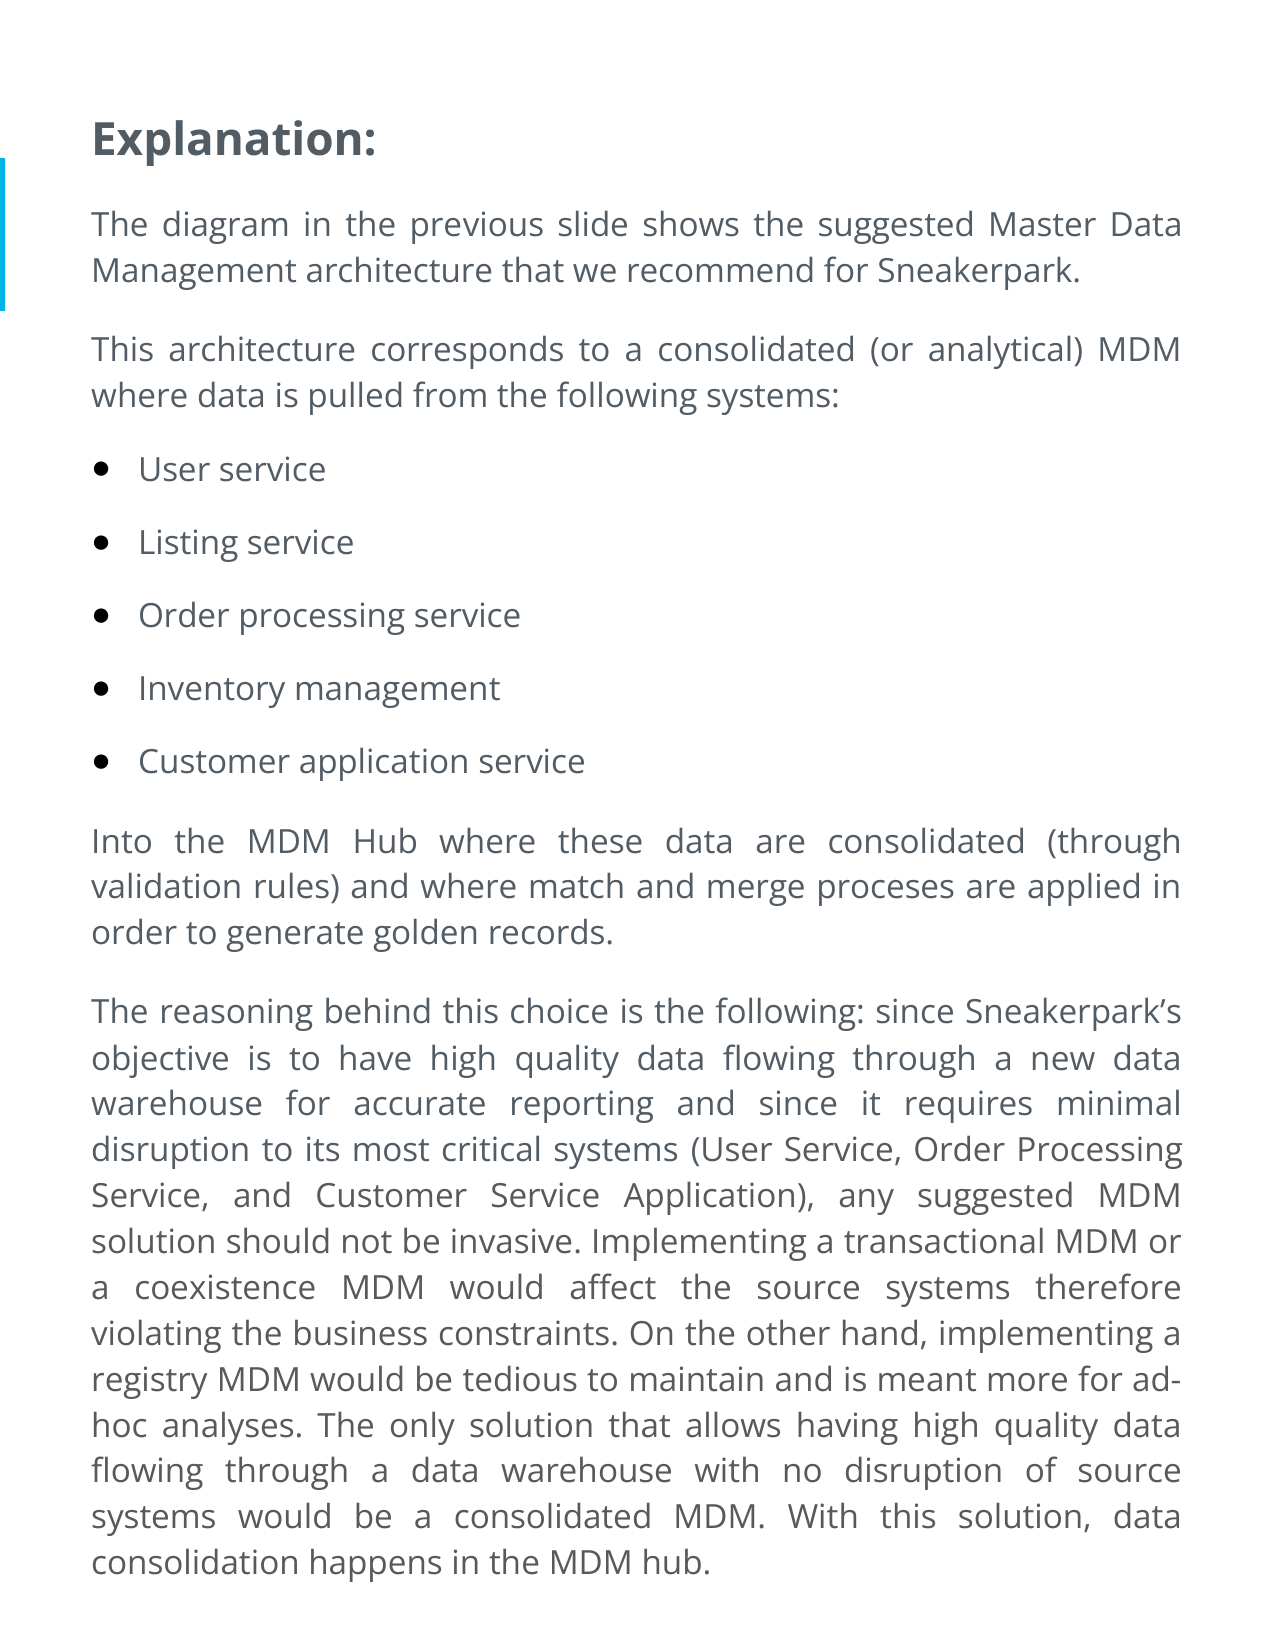

Explanation:
The diagram in the previous slide shows the suggested Master Data Management architecture that we recommend for Sneakerpark.
This architecture corresponds to a consolidated (or analytical) MDM where data is pulled from the following systems:
User service
Listing service
Order processing service
Inventory management
Customer application service
Into the MDM Hub where these data are consolidated (through validation rules) and where match and merge proceses are applied in order to generate golden records.
The reasoning behind this choice is the following: since Sneakerpark’s objective is to have high quality data flowing through a new data warehouse for accurate reporting and since it requires minimal disruption to its most critical systems (User Service, Order Processing Service, and Customer Service Application), any suggested MDM solution should not be invasive. Implementing a transactional MDM or a coexistence MDM would affect the source systems therefore violating the business constraints. On the other hand, implementing a registry MDM would be tedious to maintain and is meant more for ad-hoc analyses. The only solution that allows having high quality data flowing through a data warehouse with no disruption of source systems would be a consolidated MDM. With this solution, data consolidation happens in the MDM hub.